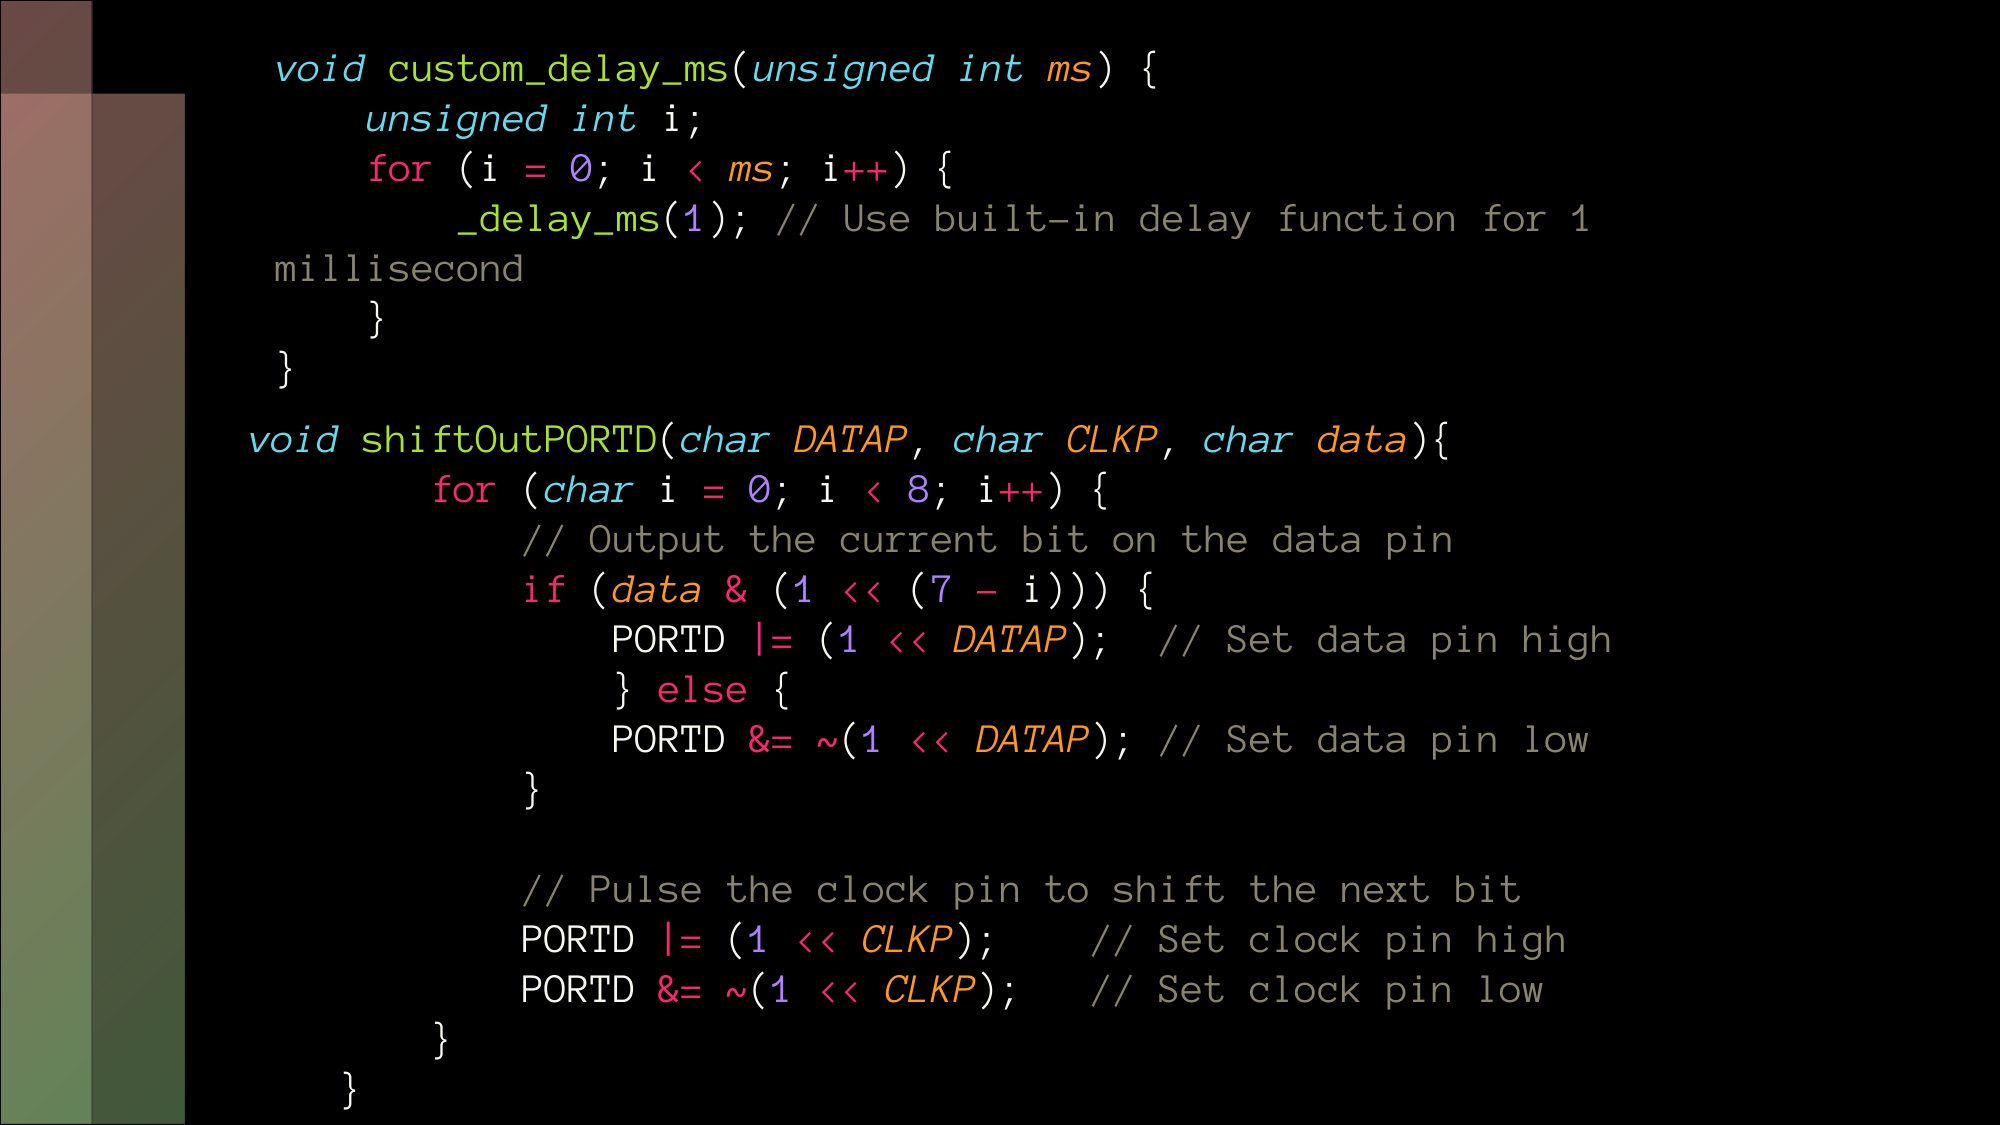

void custom_delay_ms(unsigned int ms) {
    unsigned int i;
    for (i = 0; i < ms; i++) {
        _delay_ms(1); // Use built-in delay function for 1 millisecond
    }
}

void shiftOutPORTD(char DATAP, char CLKP, char data){
        for (char i = 0; i < 8; i++) {
            // Output the current bit on the data pin
            if (data & (1 << (7 - i))) {
                PORTD |= (1 << DATAP);  // Set data pin high
                } else {
                PORTD &= ~(1 << DATAP); // Set data pin low
            }

            // Pulse the clock pin to shift the next bit
            PORTD |= (1 << CLKP);    // Set clock pin high
            PORTD &= ~(1 << CLKP);   // Set clock pin low
        }
    }